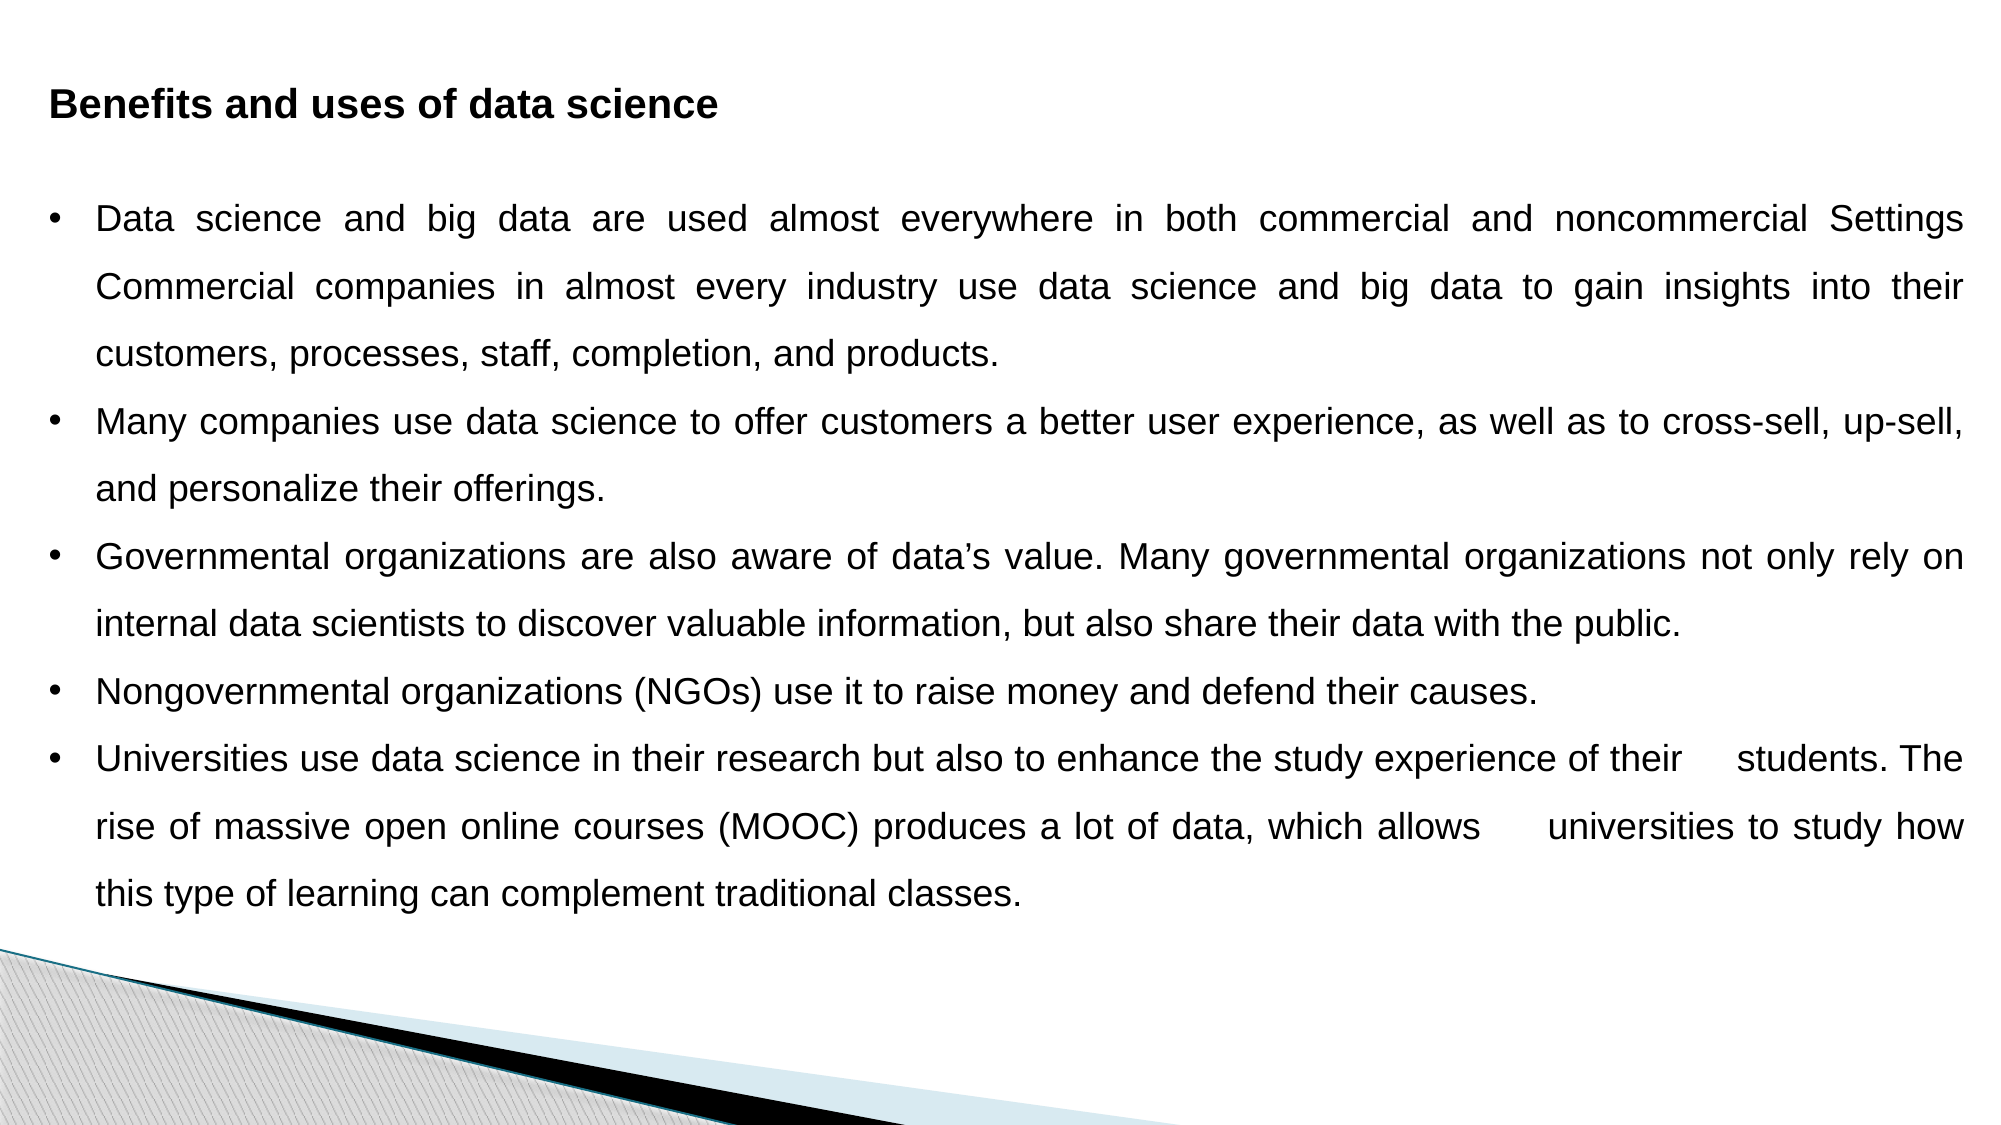

Benefits and uses of data science

Data science and big data are used almost everywhere in both commercial and noncommercial Settings Commercial companies in almost every industry use data science and big data to gain insights into their customers, processes, staff, completion, and products.
Many companies use data science to offer customers a better user experience, as well as to cross-sell, up-sell, and personalize their offerings.
Governmental organizations are also aware of data’s value. Many governmental organizations not only rely on internal data scientists to discover valuable information, but also share their data with the public.
Nongovernmental organizations (NGOs) use it to raise money and defend their causes.
Universities use data science in their research but also to enhance the study experience of their     students. The rise of massive open online courses (MOOC) produces a lot of data, which allows     universities to study how this type of learning can complement traditional classes.